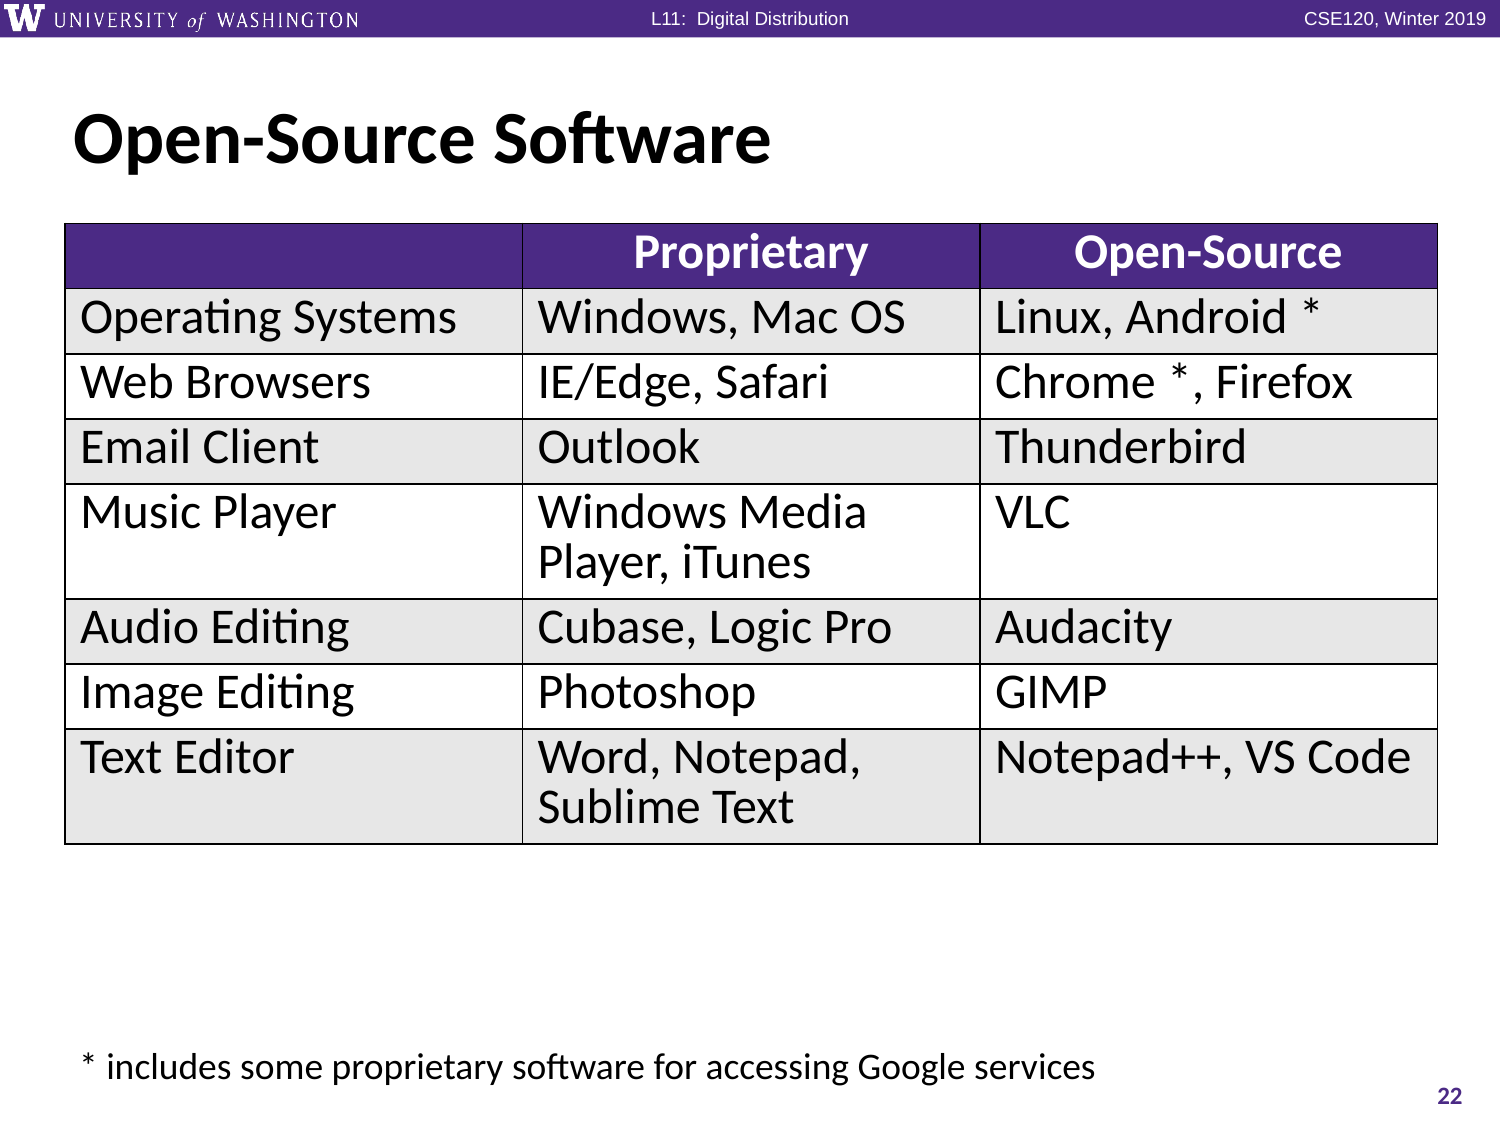

# Open-Source Software
|  | Proprietary | Open-Source |
| --- | --- | --- |
| Operating Systems | Windows, Mac OS | Linux, Android \* |
| Web Browsers | IE/Edge, Safari | Chrome \*, Firefox |
| Email Client | Outlook | Thunderbird |
| Music Player | Windows Media Player, iTunes | VLC |
| Audio Editing | Cubase, Logic Pro | Audacity |
| Image Editing | Photoshop | GIMP |
| Text Editor | Word, Notepad, Sublime Text | Notepad++, VS Code |
* includes some proprietary software for accessing Google services
22